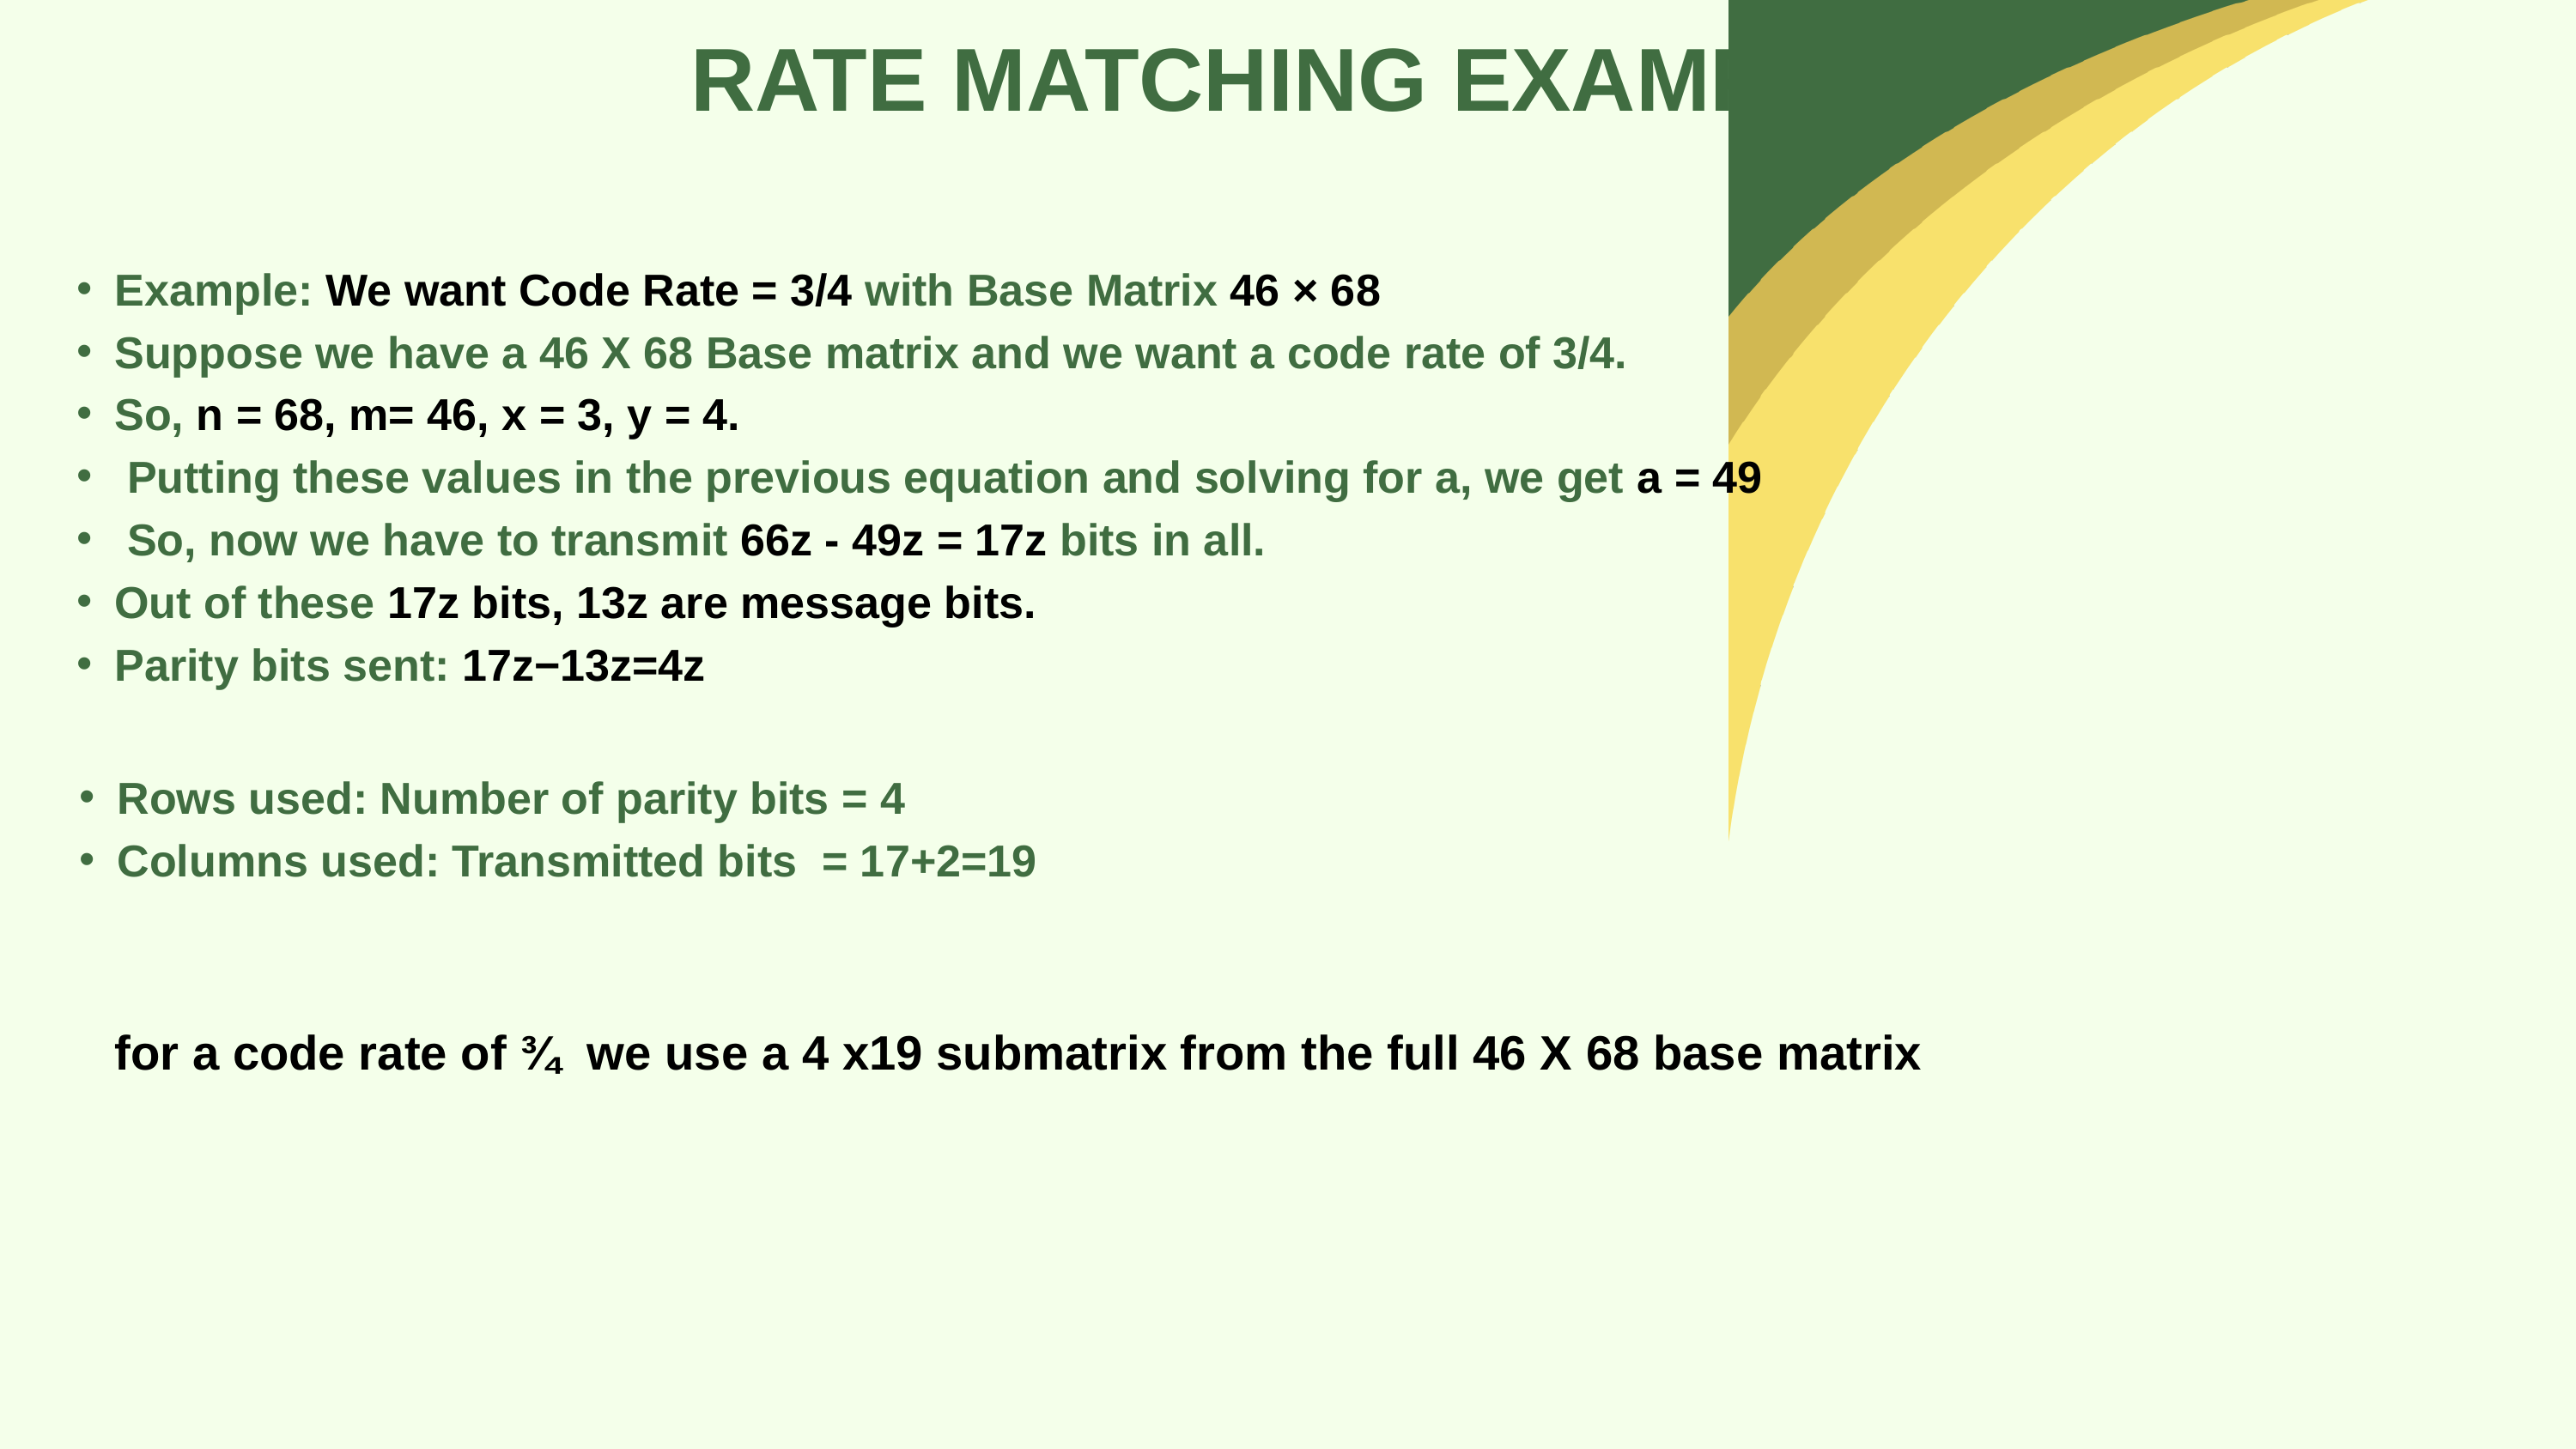

RATE MATCHING EXAMPLE
Example: We want Code Rate = 3/4 with Base Matrix 46 × 68
Suppose we have a 46 X 68 Base matrix and we want a code rate of 3/4.
So, n = 68, m= 46, x = 3, y = 4.
 Putting these values in the previous equation and solving for a, we get a = 49
 So, now we have to transmit 66z - 49z = 17z bits in all.
Out of these 17z bits, 13z are message bits.
Parity bits sent: 17z−13z=4z

Rows used: Number of parity bits = 4
Columns used: Transmitted bits  = 17+2=19

for a code rate of ¾  we use a 4 x19 submatrix from the full 46 X 68 base matrix